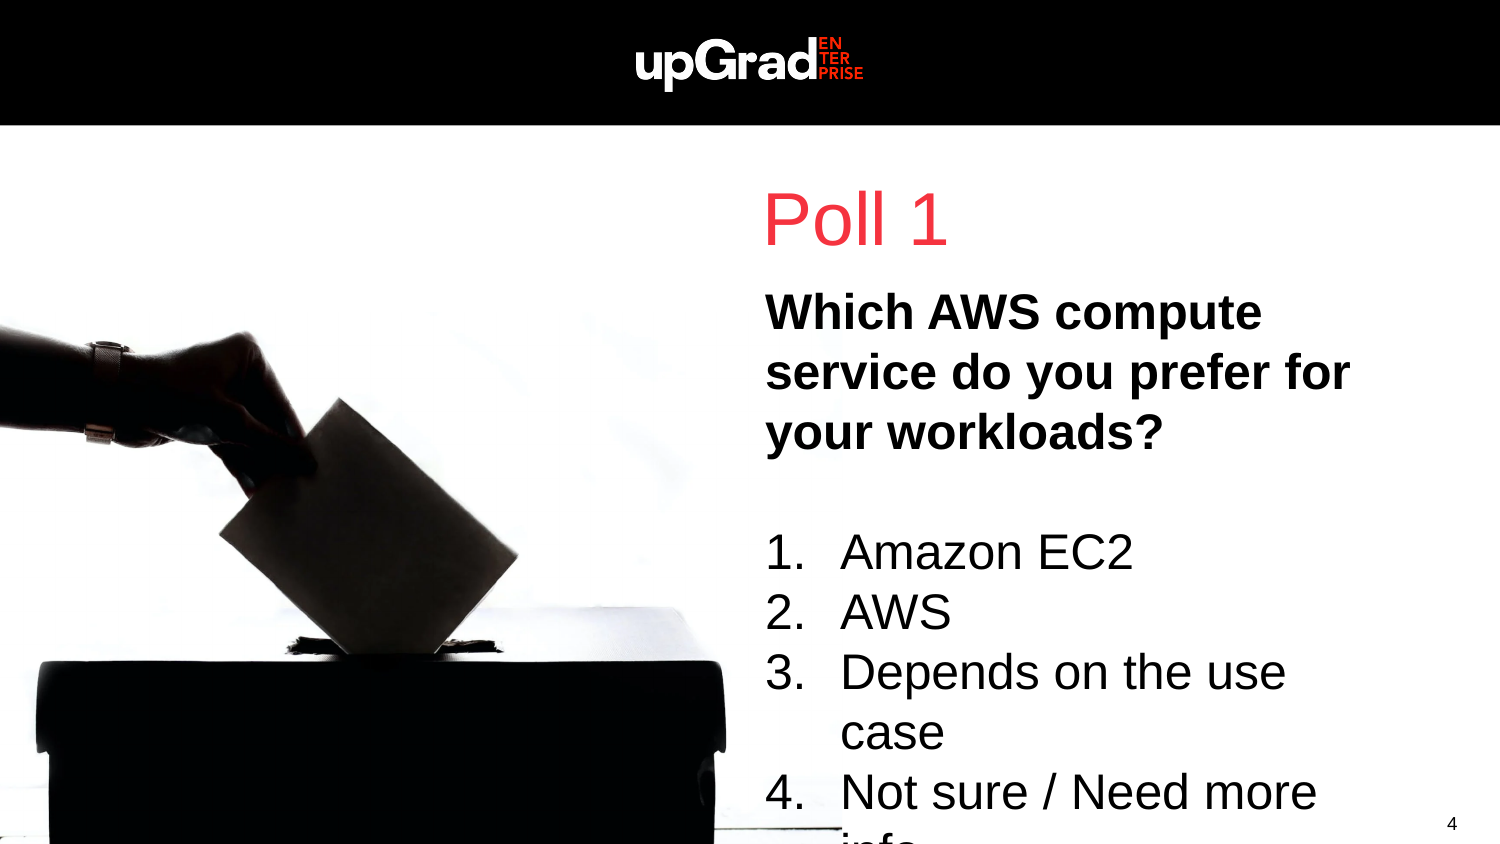

Poll 1
Which AWS compute service do you prefer for your workloads?

Amazon EC2
AWS
Depends on the use case
Not sure / Need more info
4